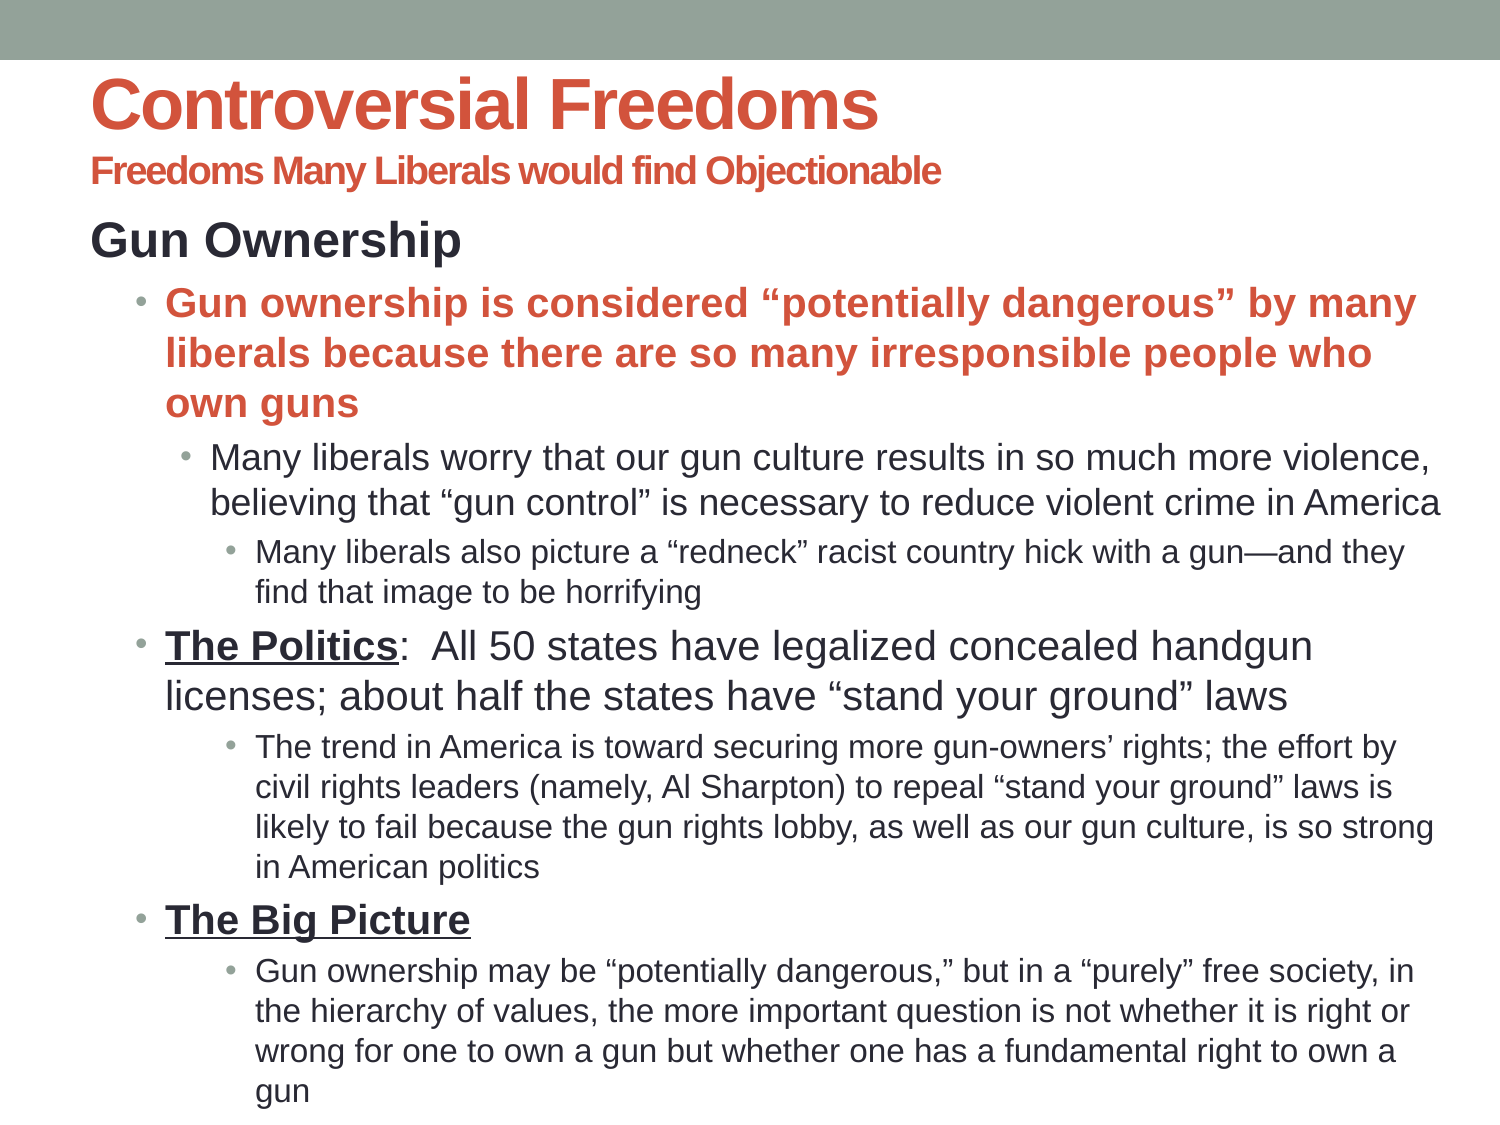

# Controversial Freedoms Freedoms Many Liberals would find Objectionable
Gun Ownership
Gun ownership is considered “potentially dangerous” by many liberals because there are so many irresponsible people who own guns
Many liberals worry that our gun culture results in so much more violence, believing that “gun control” is necessary to reduce violent crime in America
Many liberals also picture a “redneck” racist country hick with a gun—and they find that image to be horrifying
The Politics:  All 50 states have legalized concealed handgun licenses; about half the states have “stand your ground” laws
The trend in America is toward securing more gun-owners’ rights; the effort by civil rights leaders (namely, Al Sharpton) to repeal “stand your ground” laws is likely to fail because the gun rights lobby, as well as our gun culture, is so strong in American politics
The Big Picture
Gun ownership may be “potentially dangerous,” but in a “purely” free society, in the hierarchy of values, the more important question is not whether it is right or wrong for one to own a gun but whether one has a fundamental right to own a gun